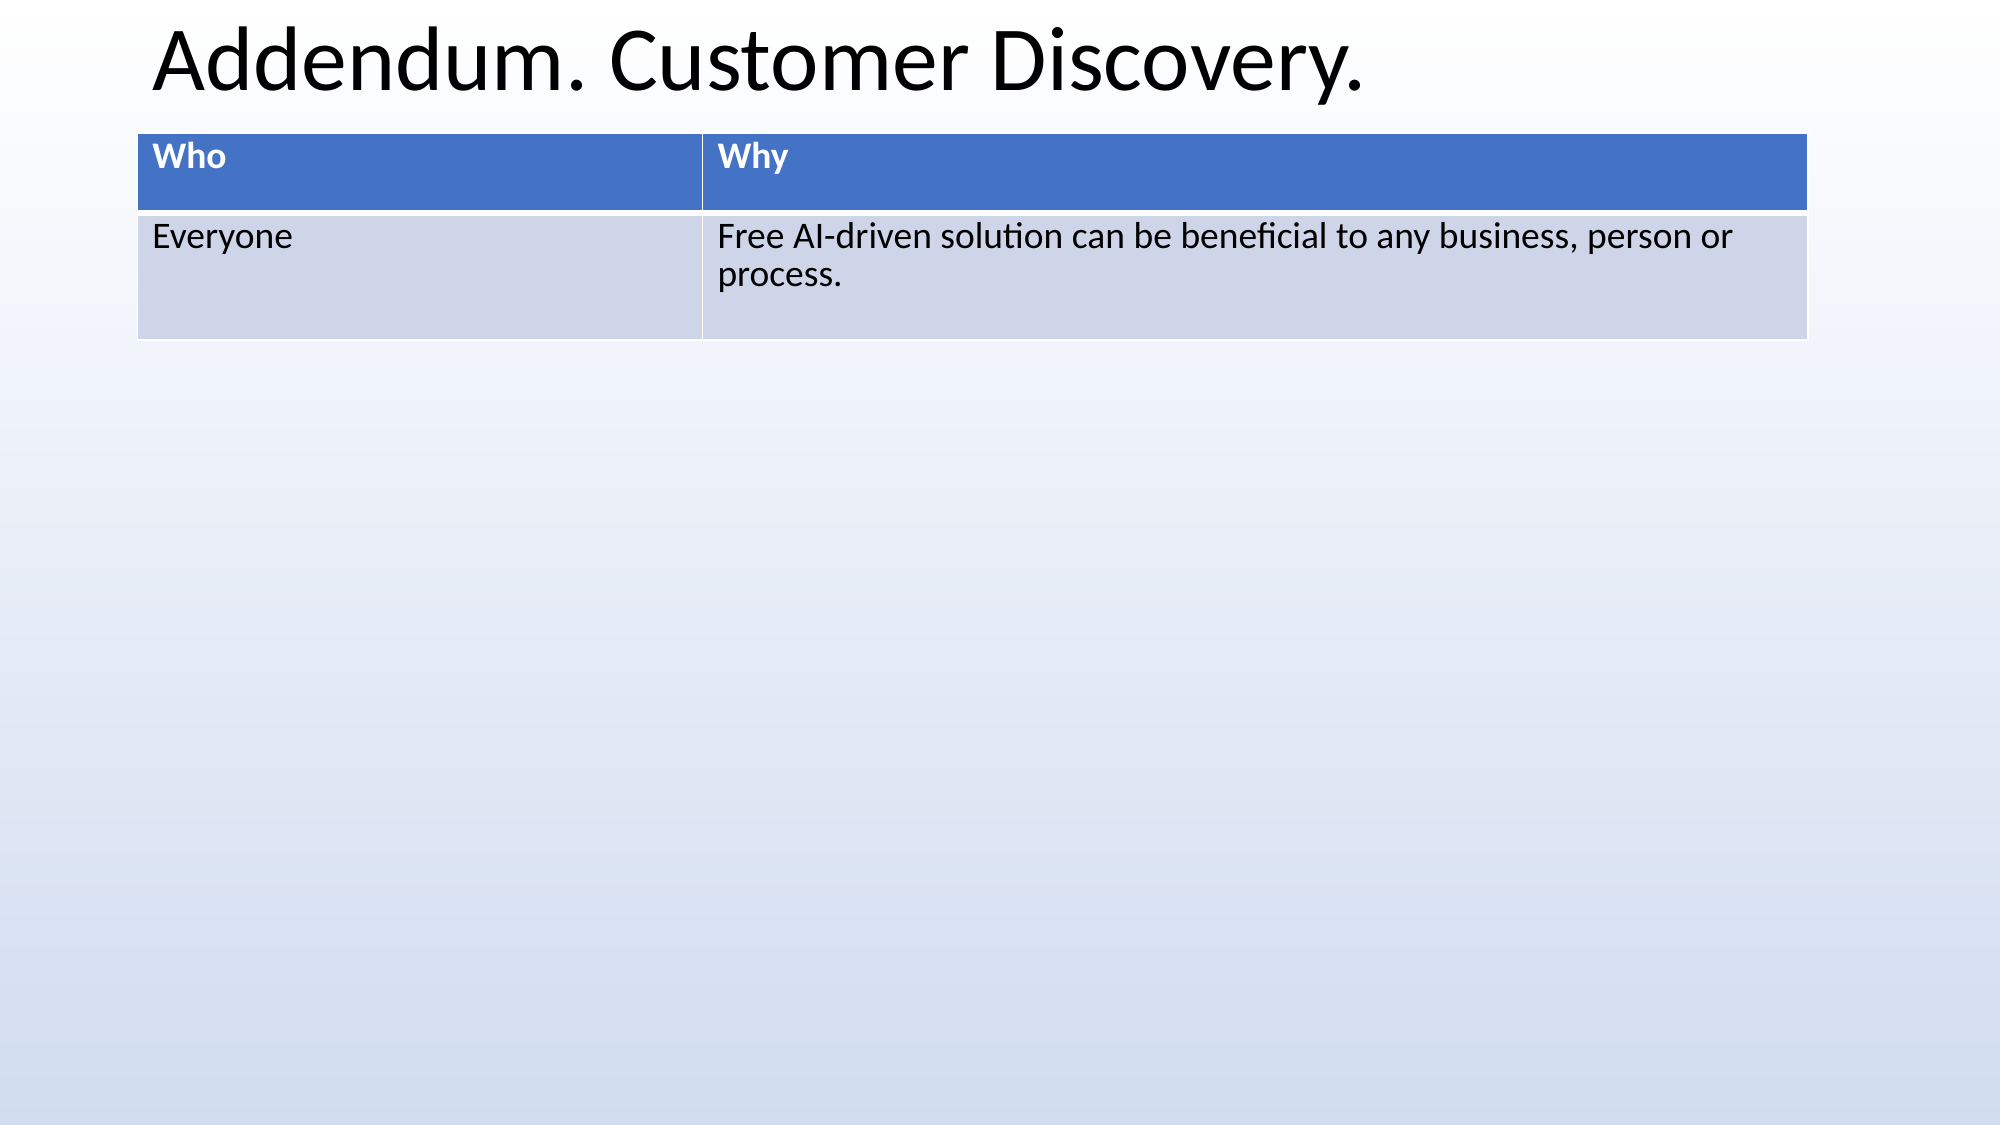

# Addendum. Customer Discovery.
| Who | Why |
| --- | --- |
| Everyone | Free AI-driven solution can be beneficial to any business, person or process. |